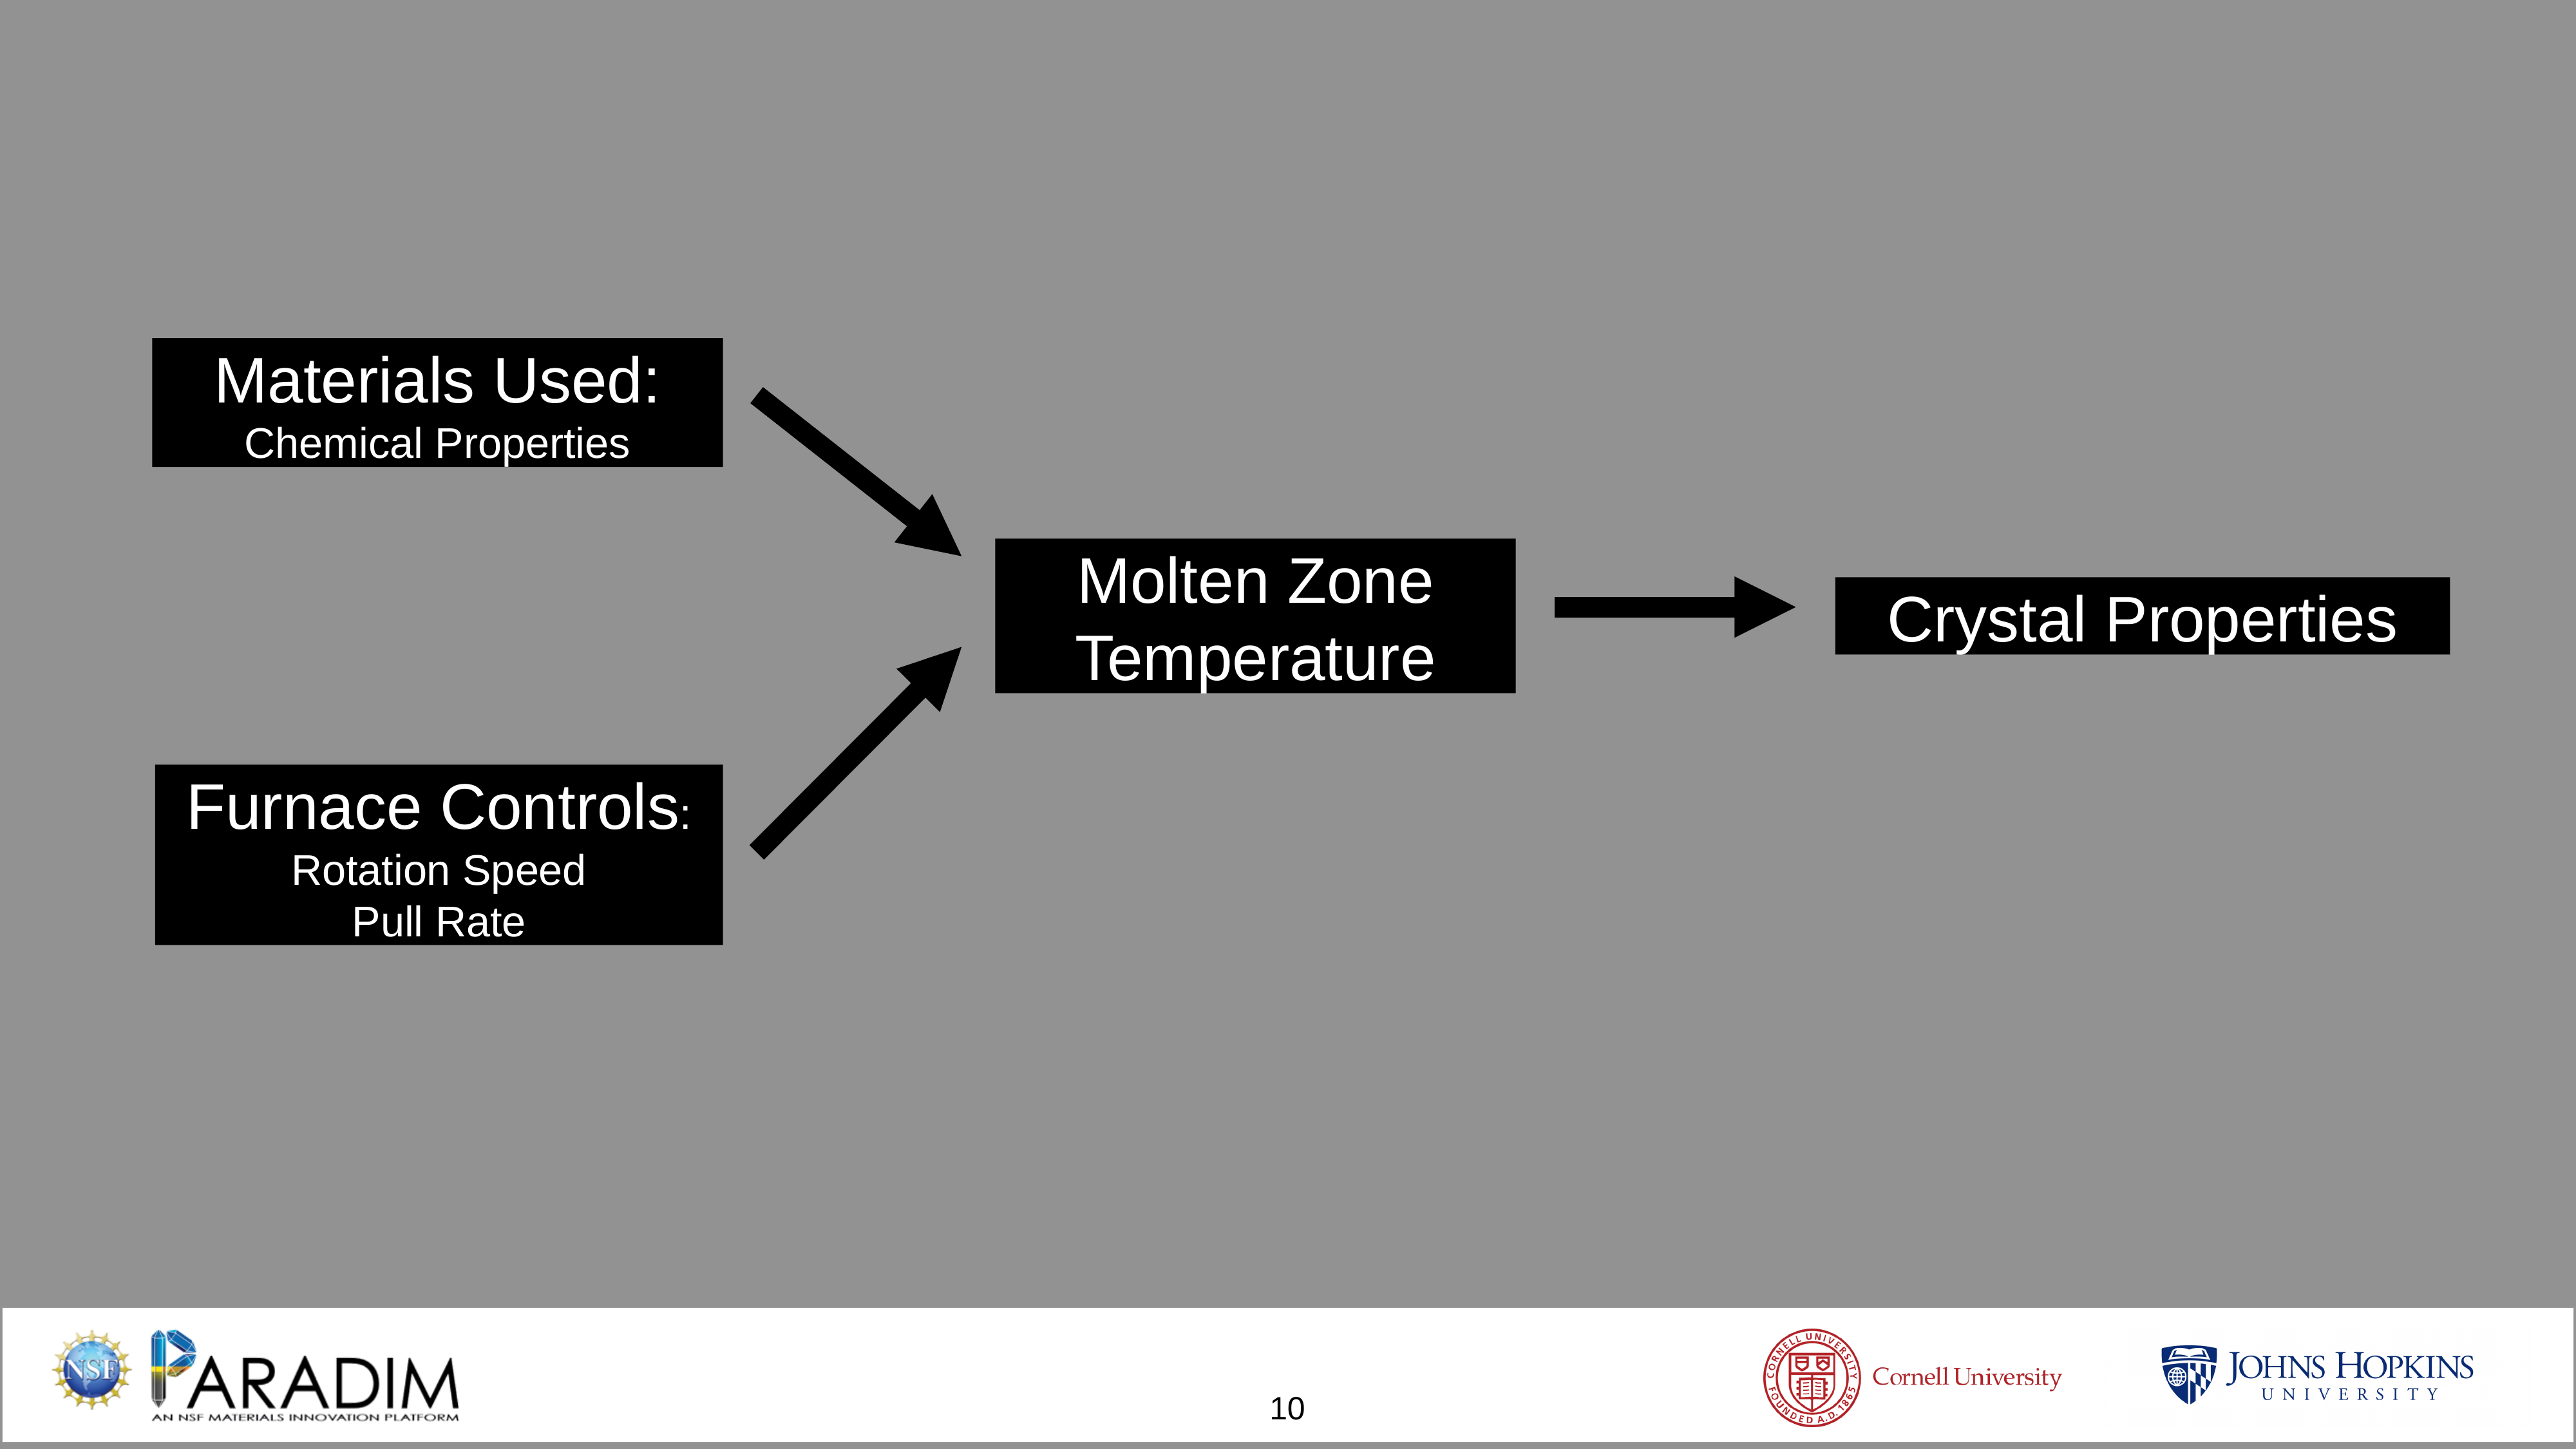

Materials Used:
Chemical Properties
Molten Zone Temperature
Crystal Properties
Furnace Controls:
Rotation Speed
Pull Rate
10